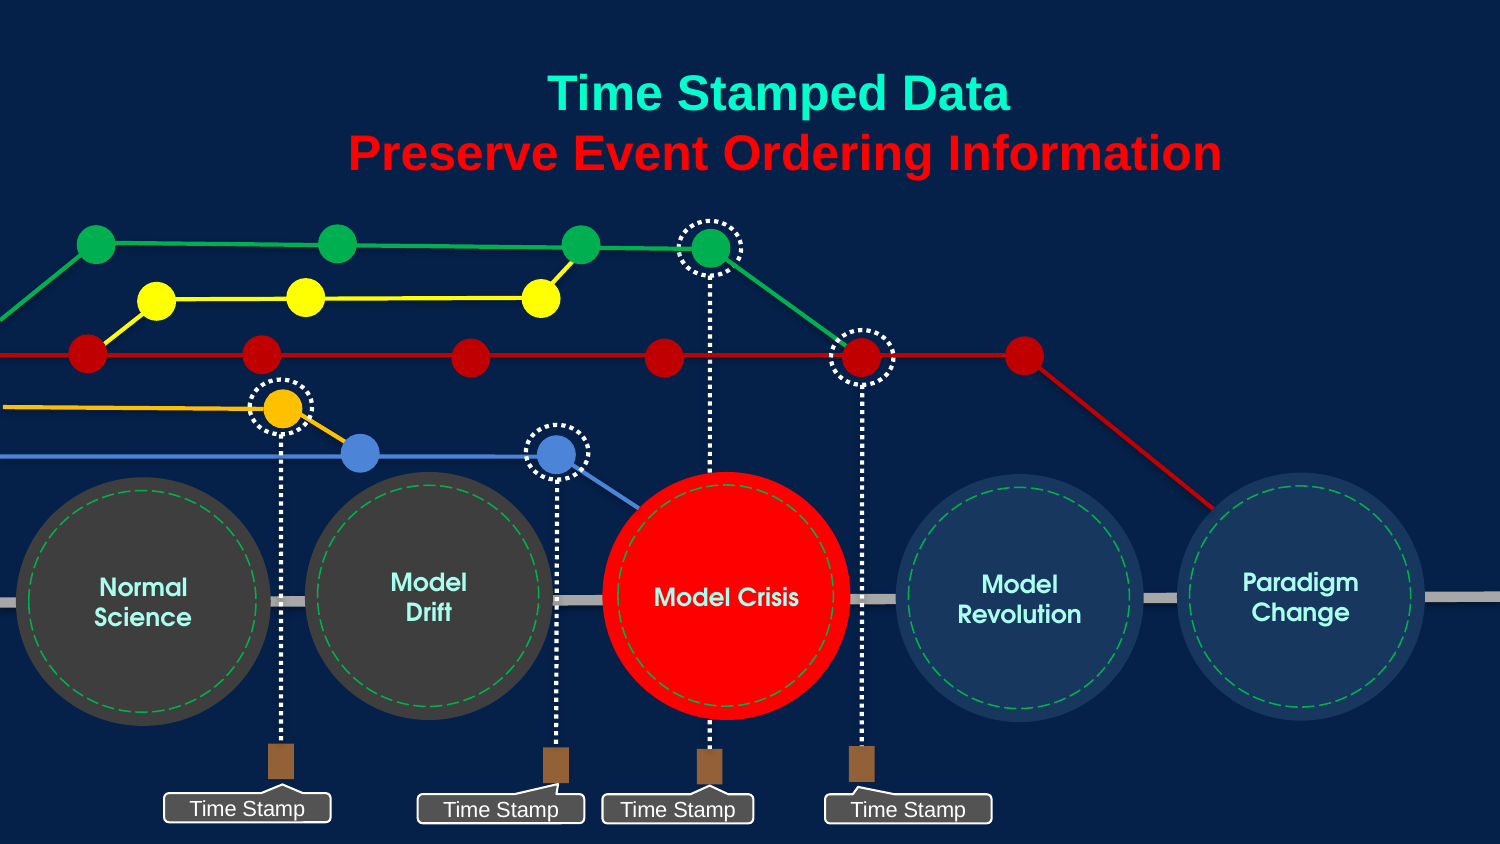

# Time Stamped Data Preserve Event Ordering Information

Model Crisis

Model
Drift

Paradigm Change

Model Revolution

Normal Science

Time Stamp
Time Stamp
Time Stamp
Time Stamp